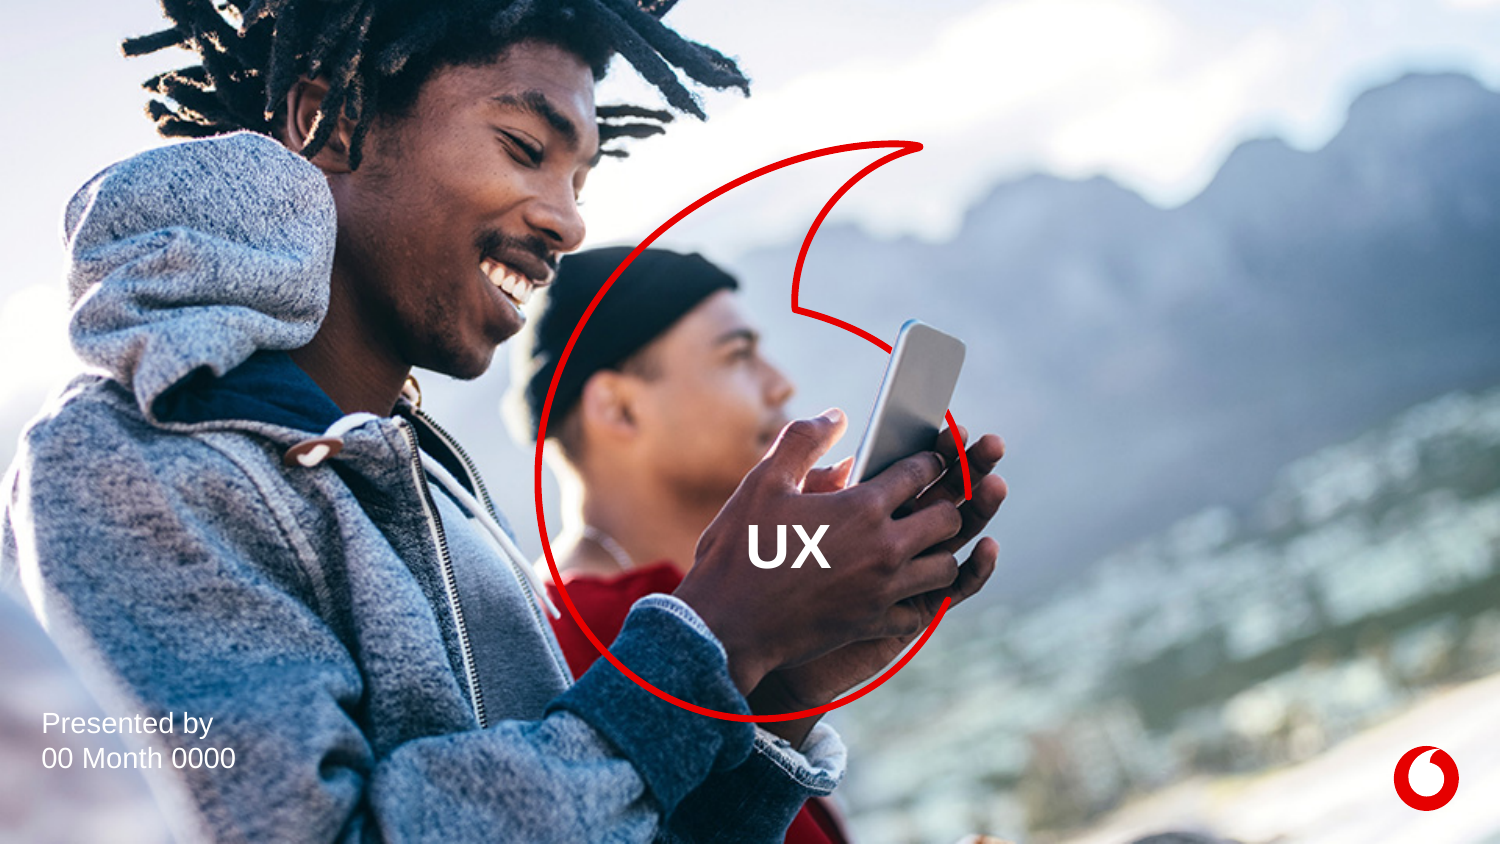

# UX
Presented by
00 Month 0000